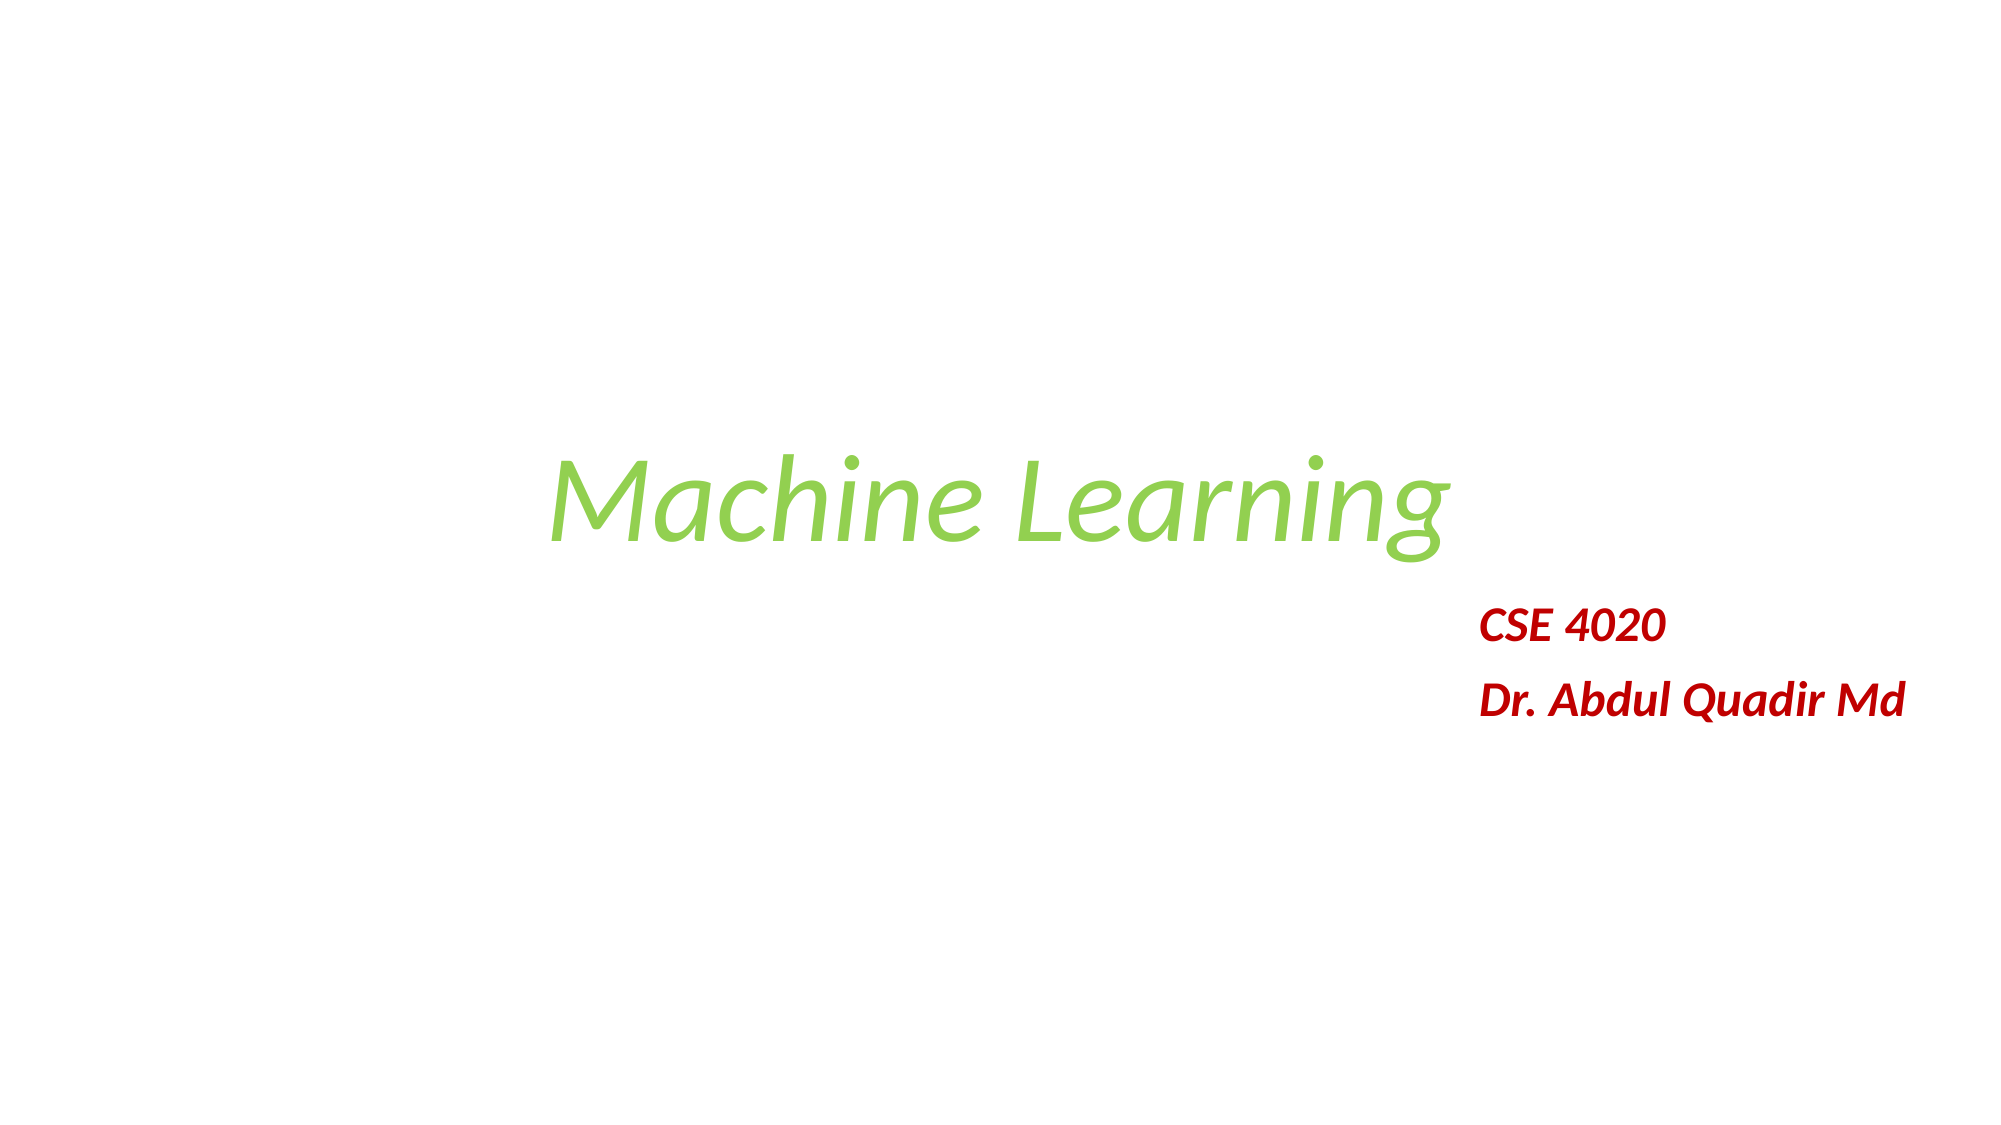

# Machine Learning
CSE 4020
Dr. Abdul Quadir Md